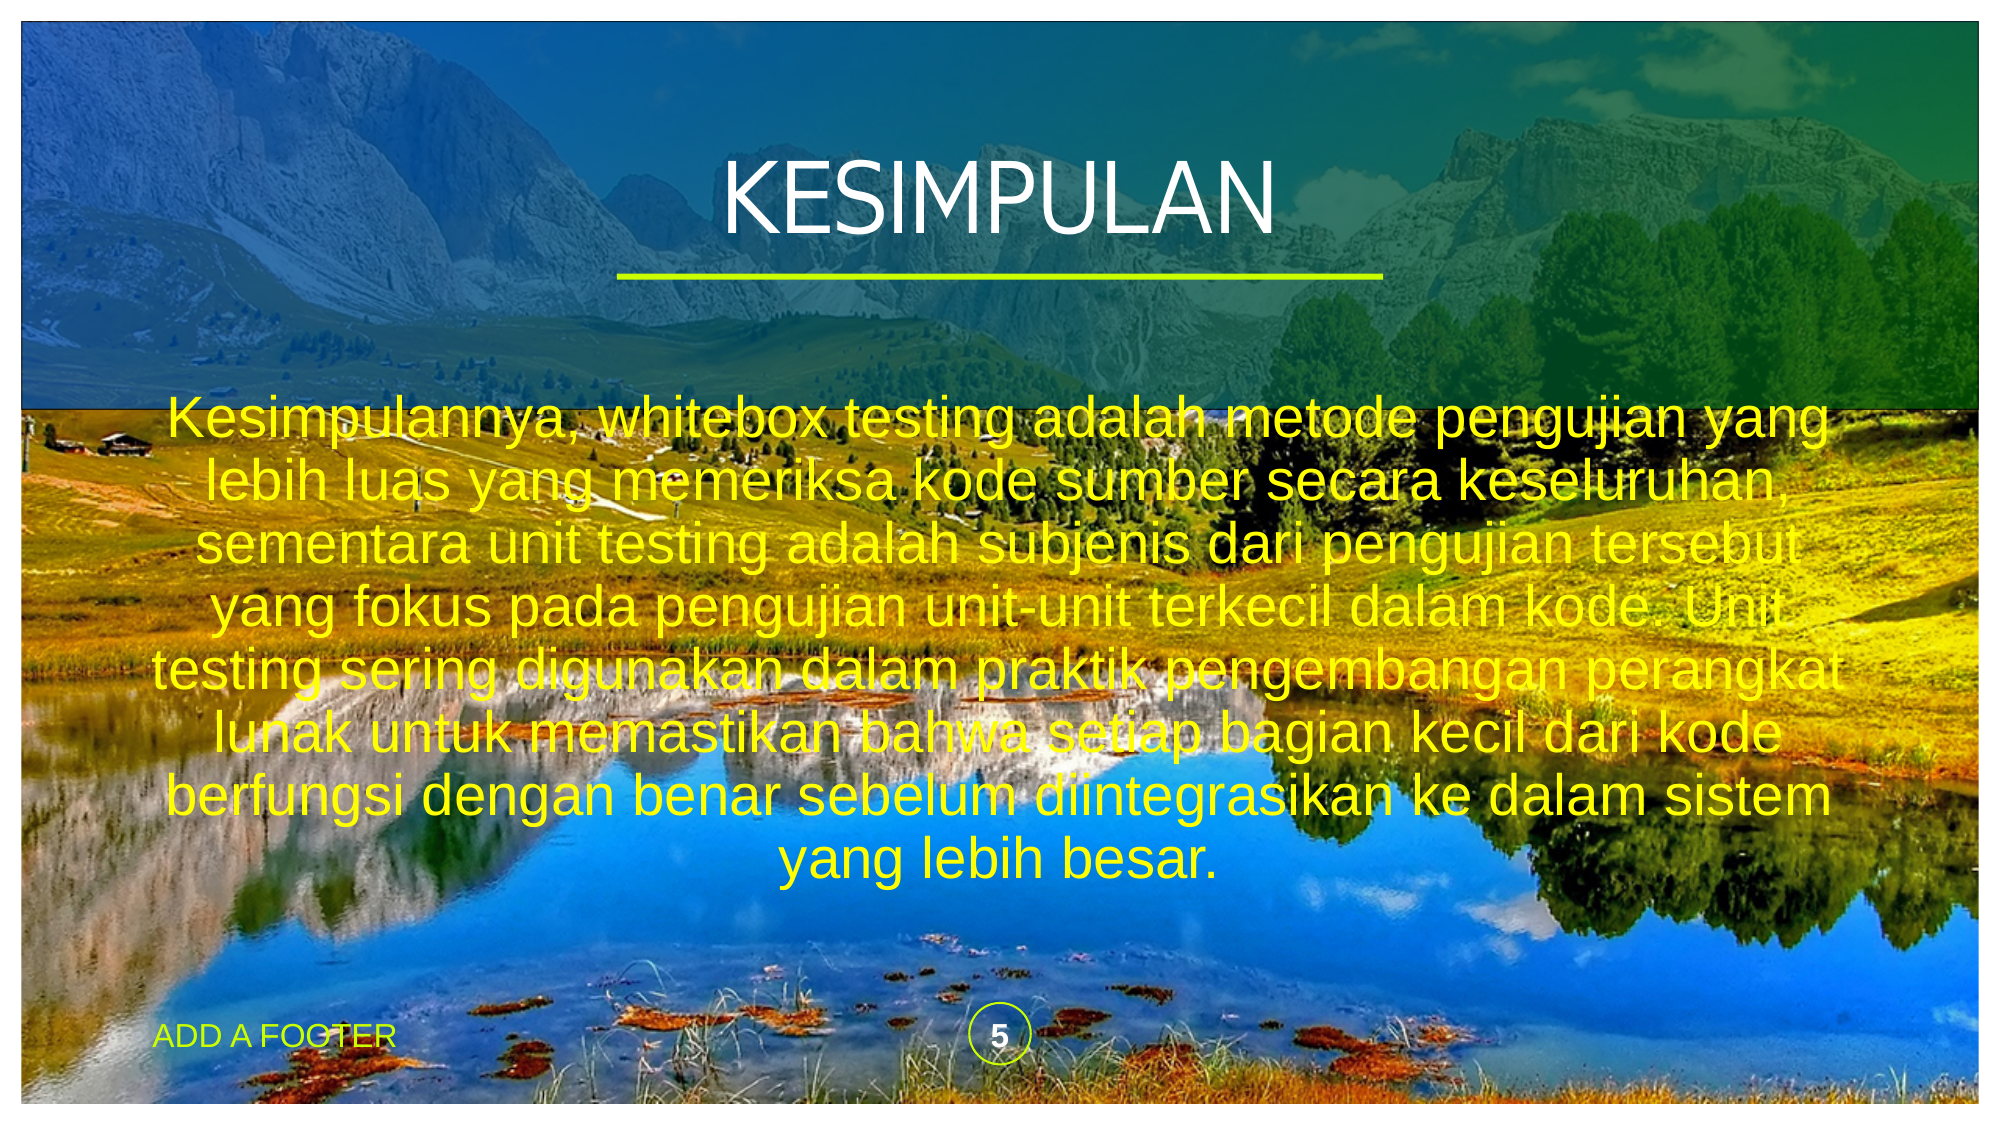

# KESIMPULAN
Kesimpulannya, whitebox testing adalah metode pengujian yang lebih luas yang memeriksa kode sumber secara keseluruhan, sementara unit testing adalah subjenis dari pengujian tersebut yang fokus pada pengujian unit-unit terkecil dalam kode. Unit testing sering digunakan dalam praktik pengembangan perangkat lunak untuk memastikan bahwa setiap bagian kecil dari kode berfungsi dengan benar sebelum diintegrasikan ke dalam sistem yang lebih besar.
ADD A FOOTER
5